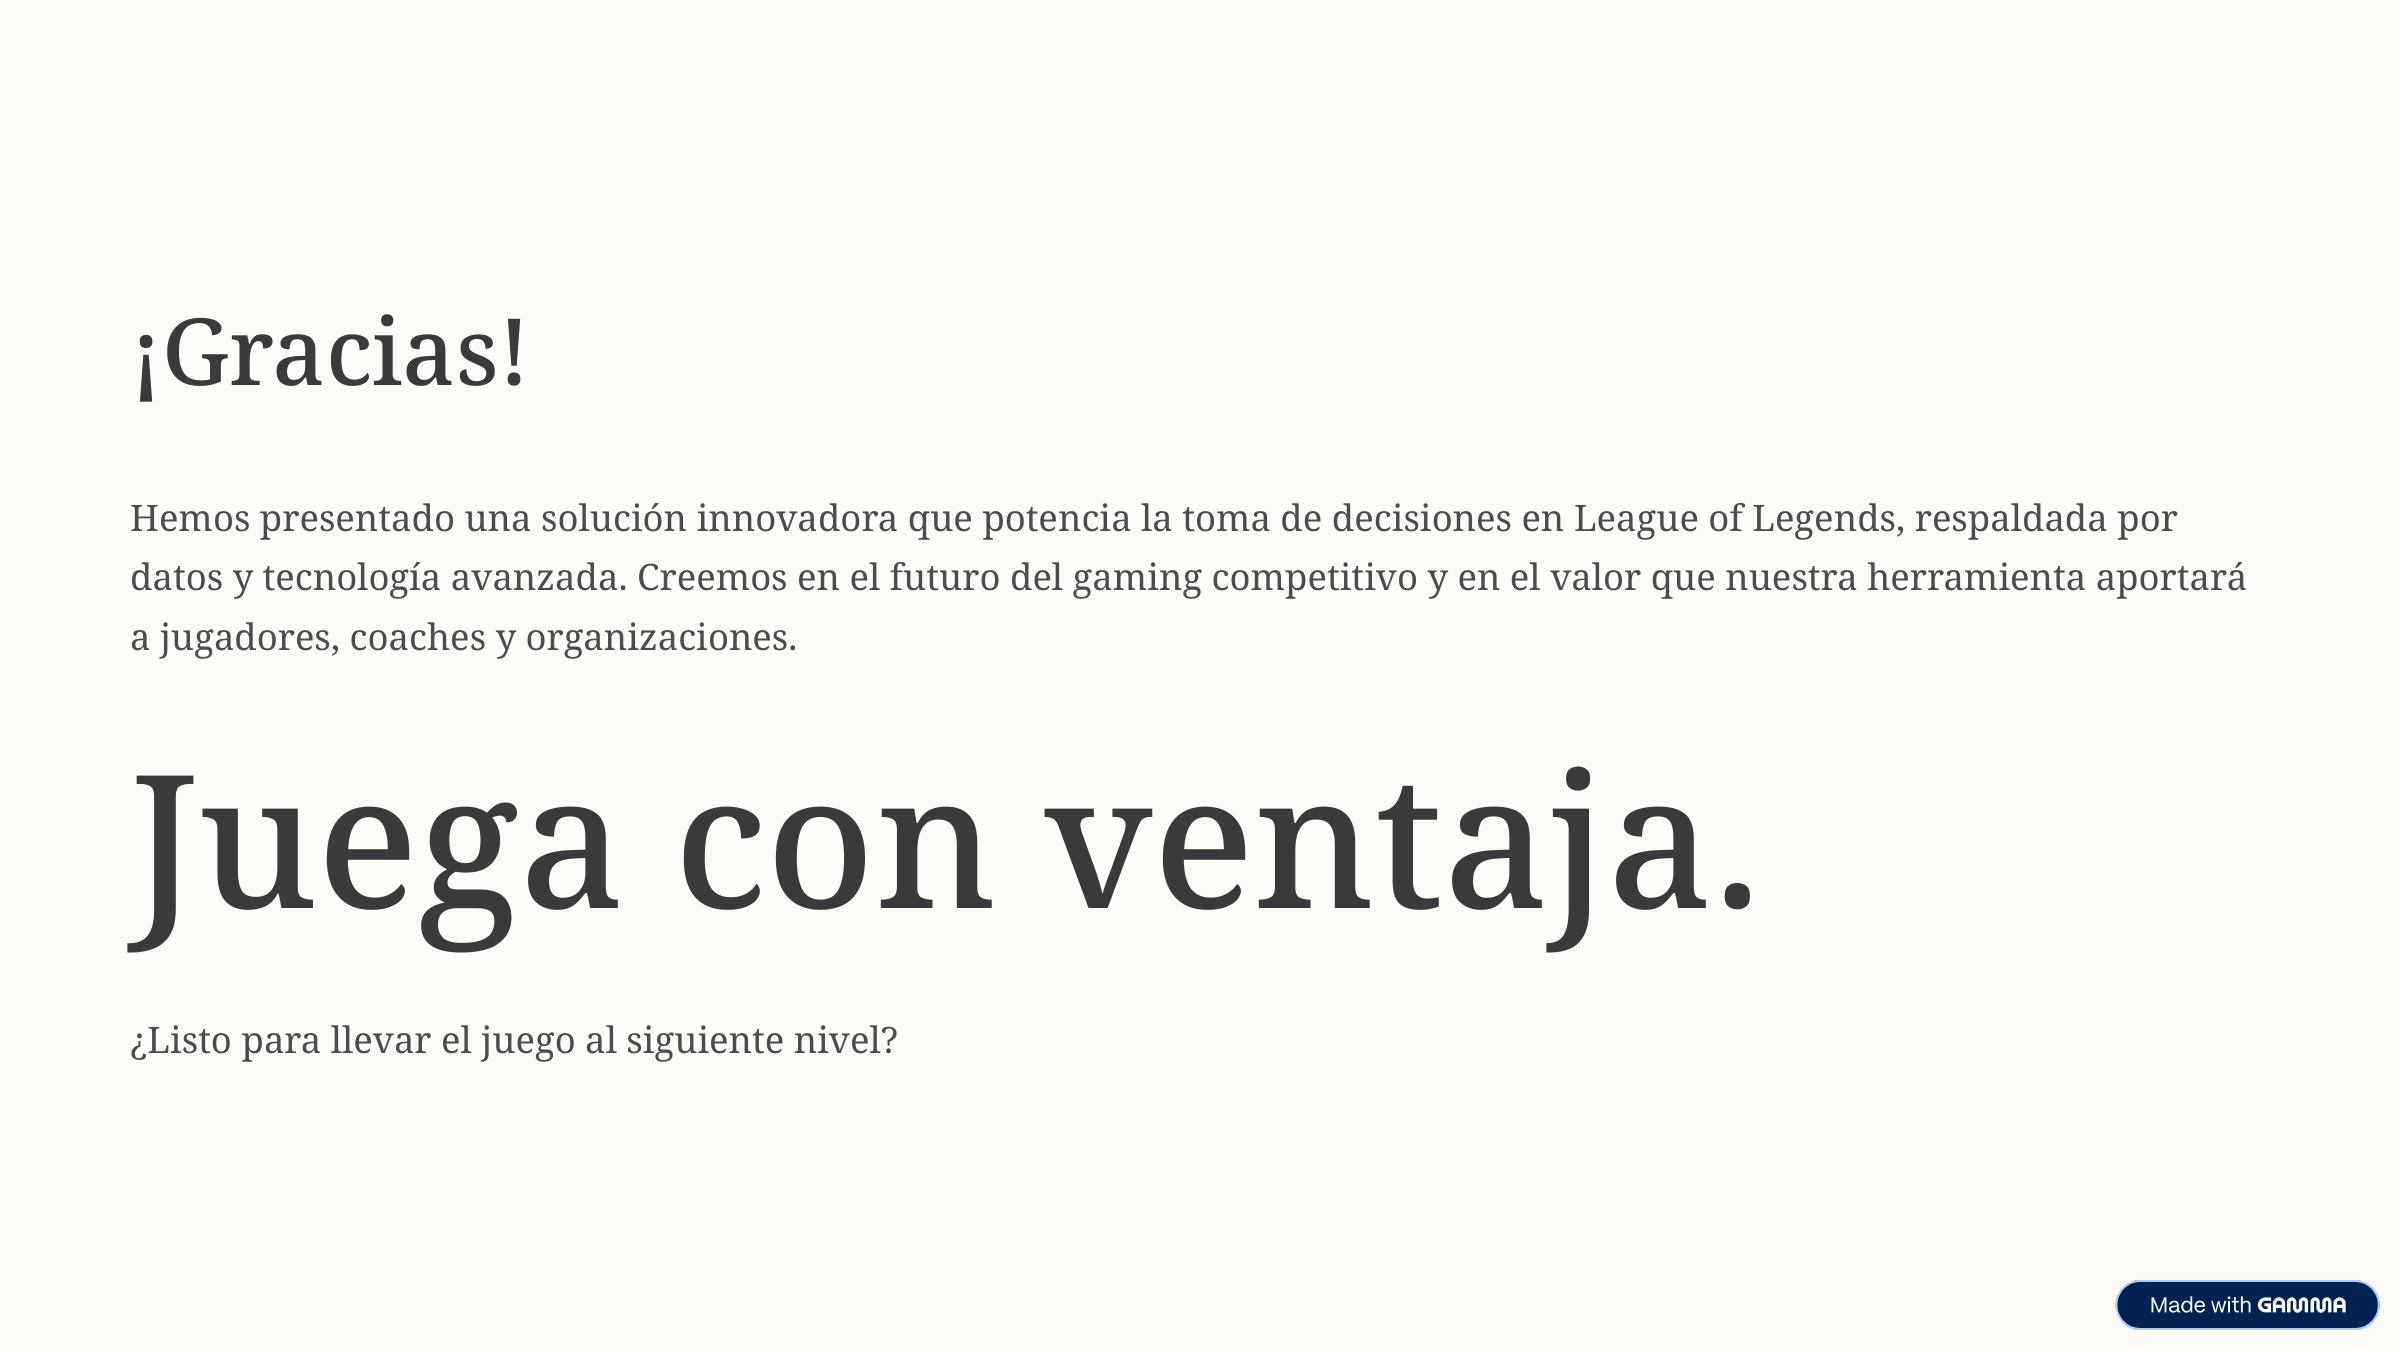

¡Gracias!
Hemos presentado una solución innovadora que potencia la toma de decisiones en League of Legends, respaldada por datos y tecnología avanzada. Creemos en el futuro del gaming competitivo y en el valor que nuestra herramienta aportará a jugadores, coaches y organizaciones.
Juega con ventaja.
¿Listo para llevar el juego al siguiente nivel?